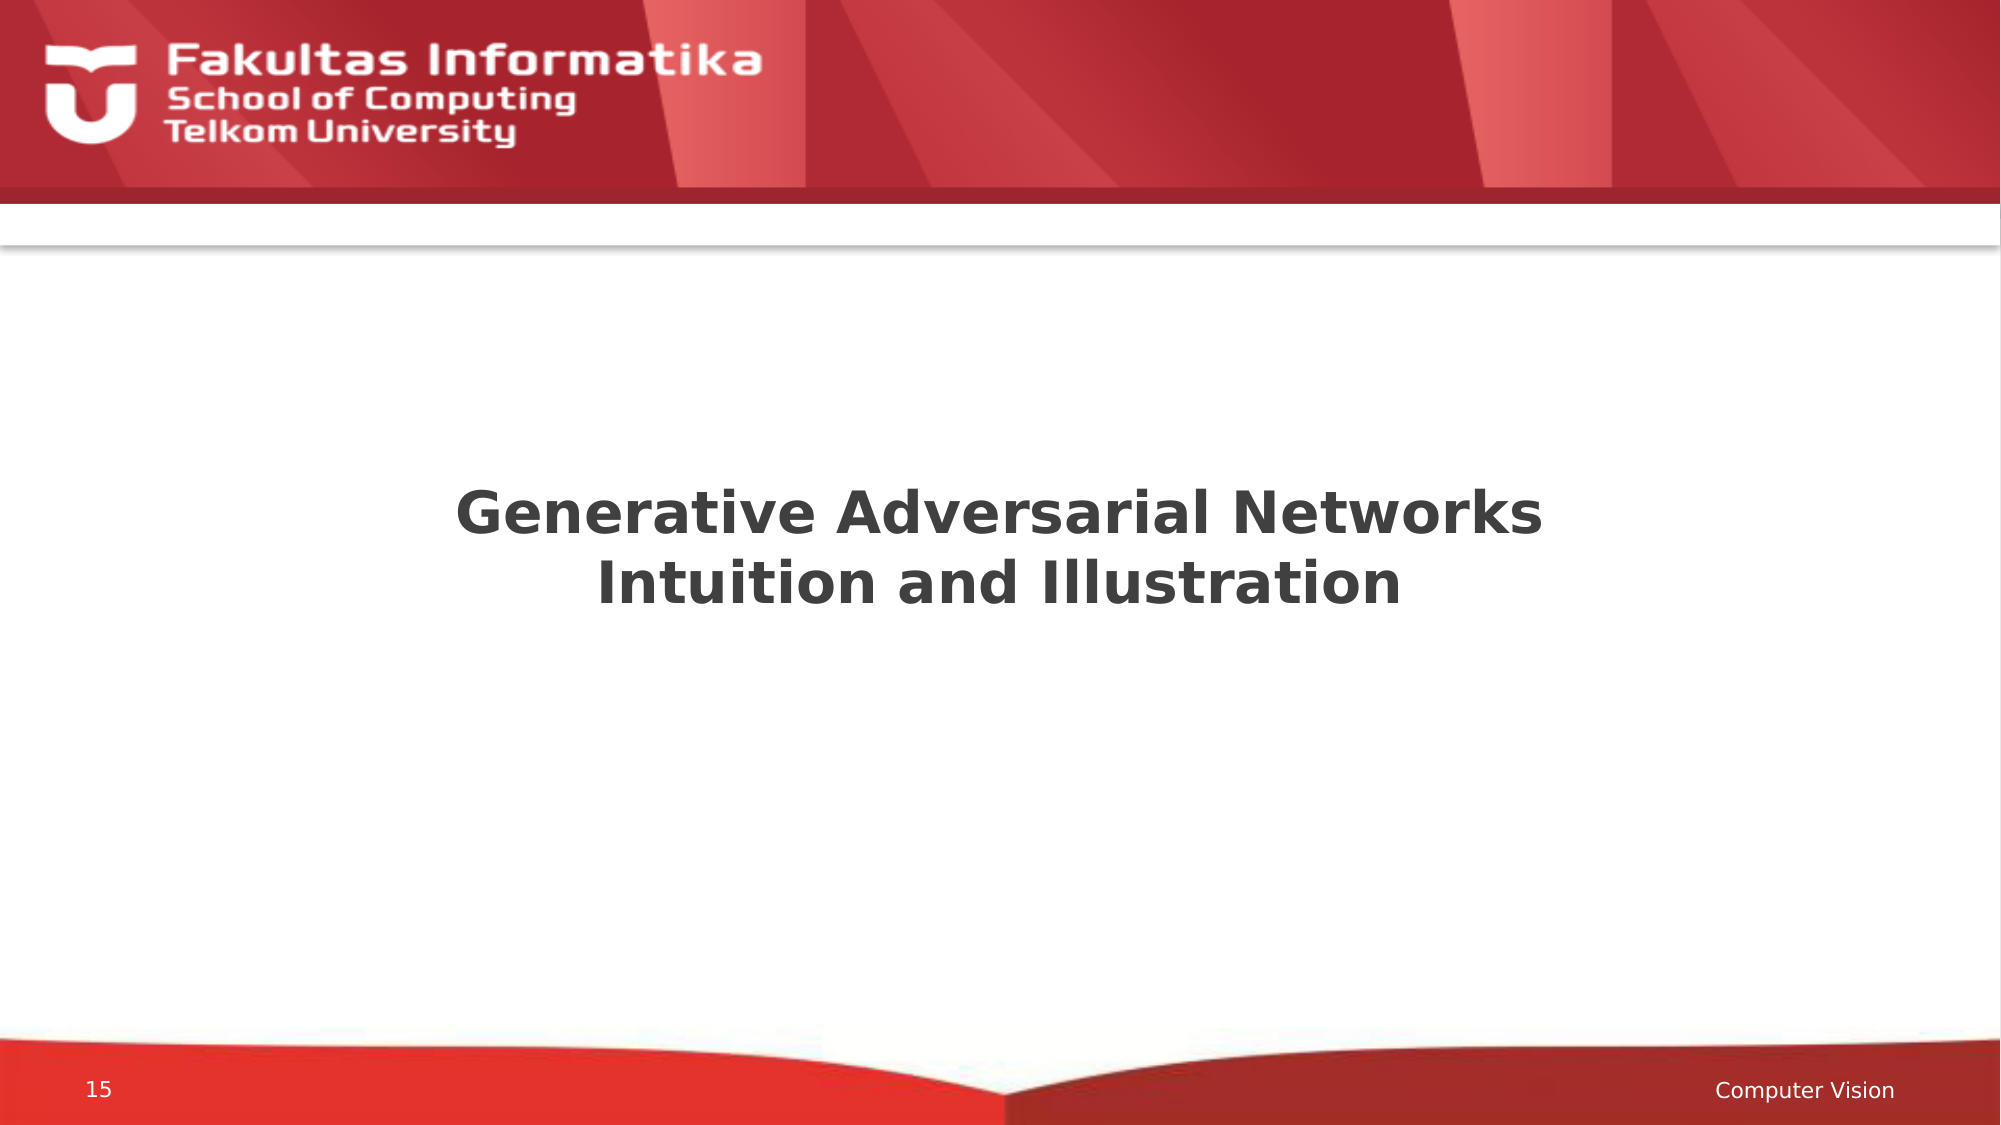

# Generative Adversarial Networks Intuition and Illustration
Computer Vision
15